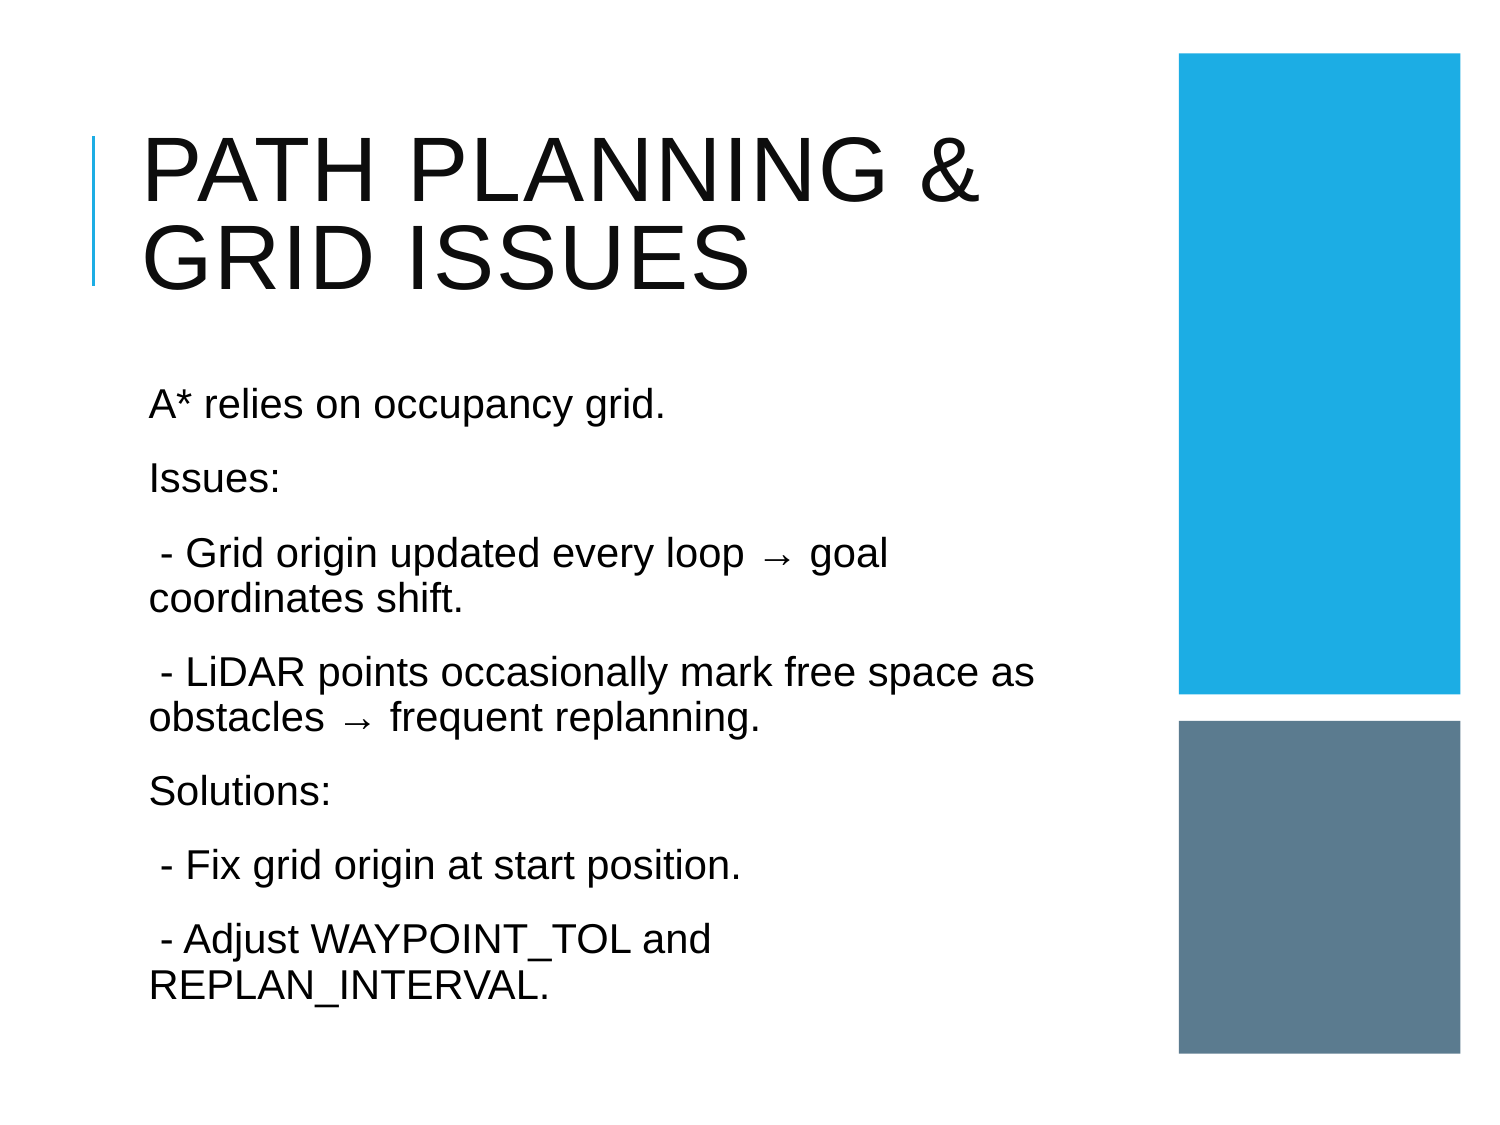

# Path Planning & Grid Issues
A* relies on occupancy grid.
Issues:
 - Grid origin updated every loop → goal coordinates shift.
 - LiDAR points occasionally mark free space as obstacles → frequent replanning.
Solutions:
 - Fix grid origin at start position.
 - Adjust WAYPOINT_TOL and REPLAN_INTERVAL.